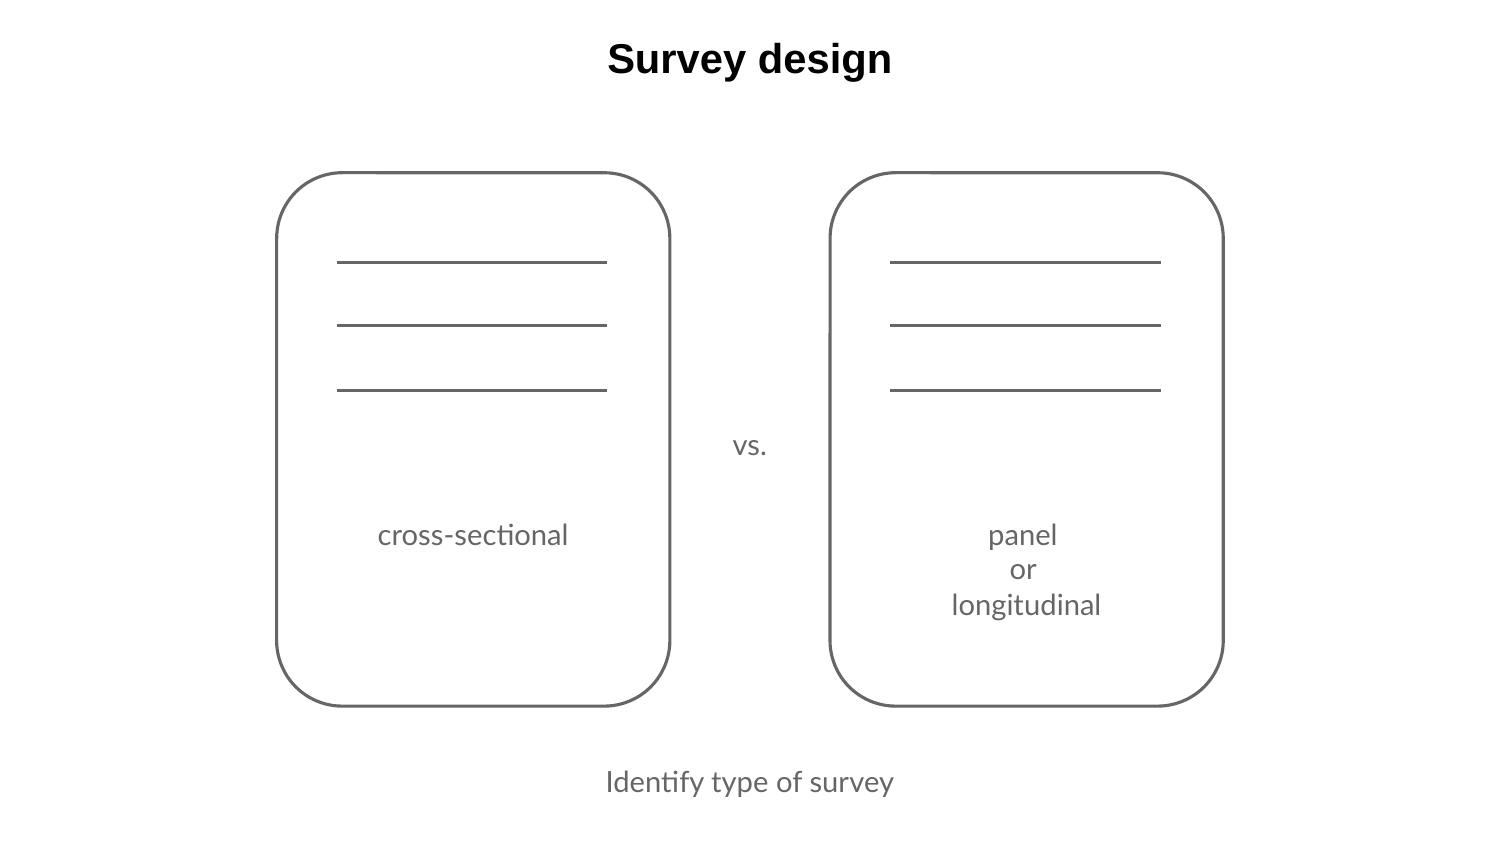

# Survey design

vs.
cross-sectional

panel
or
longitudinal

Identify type of survey